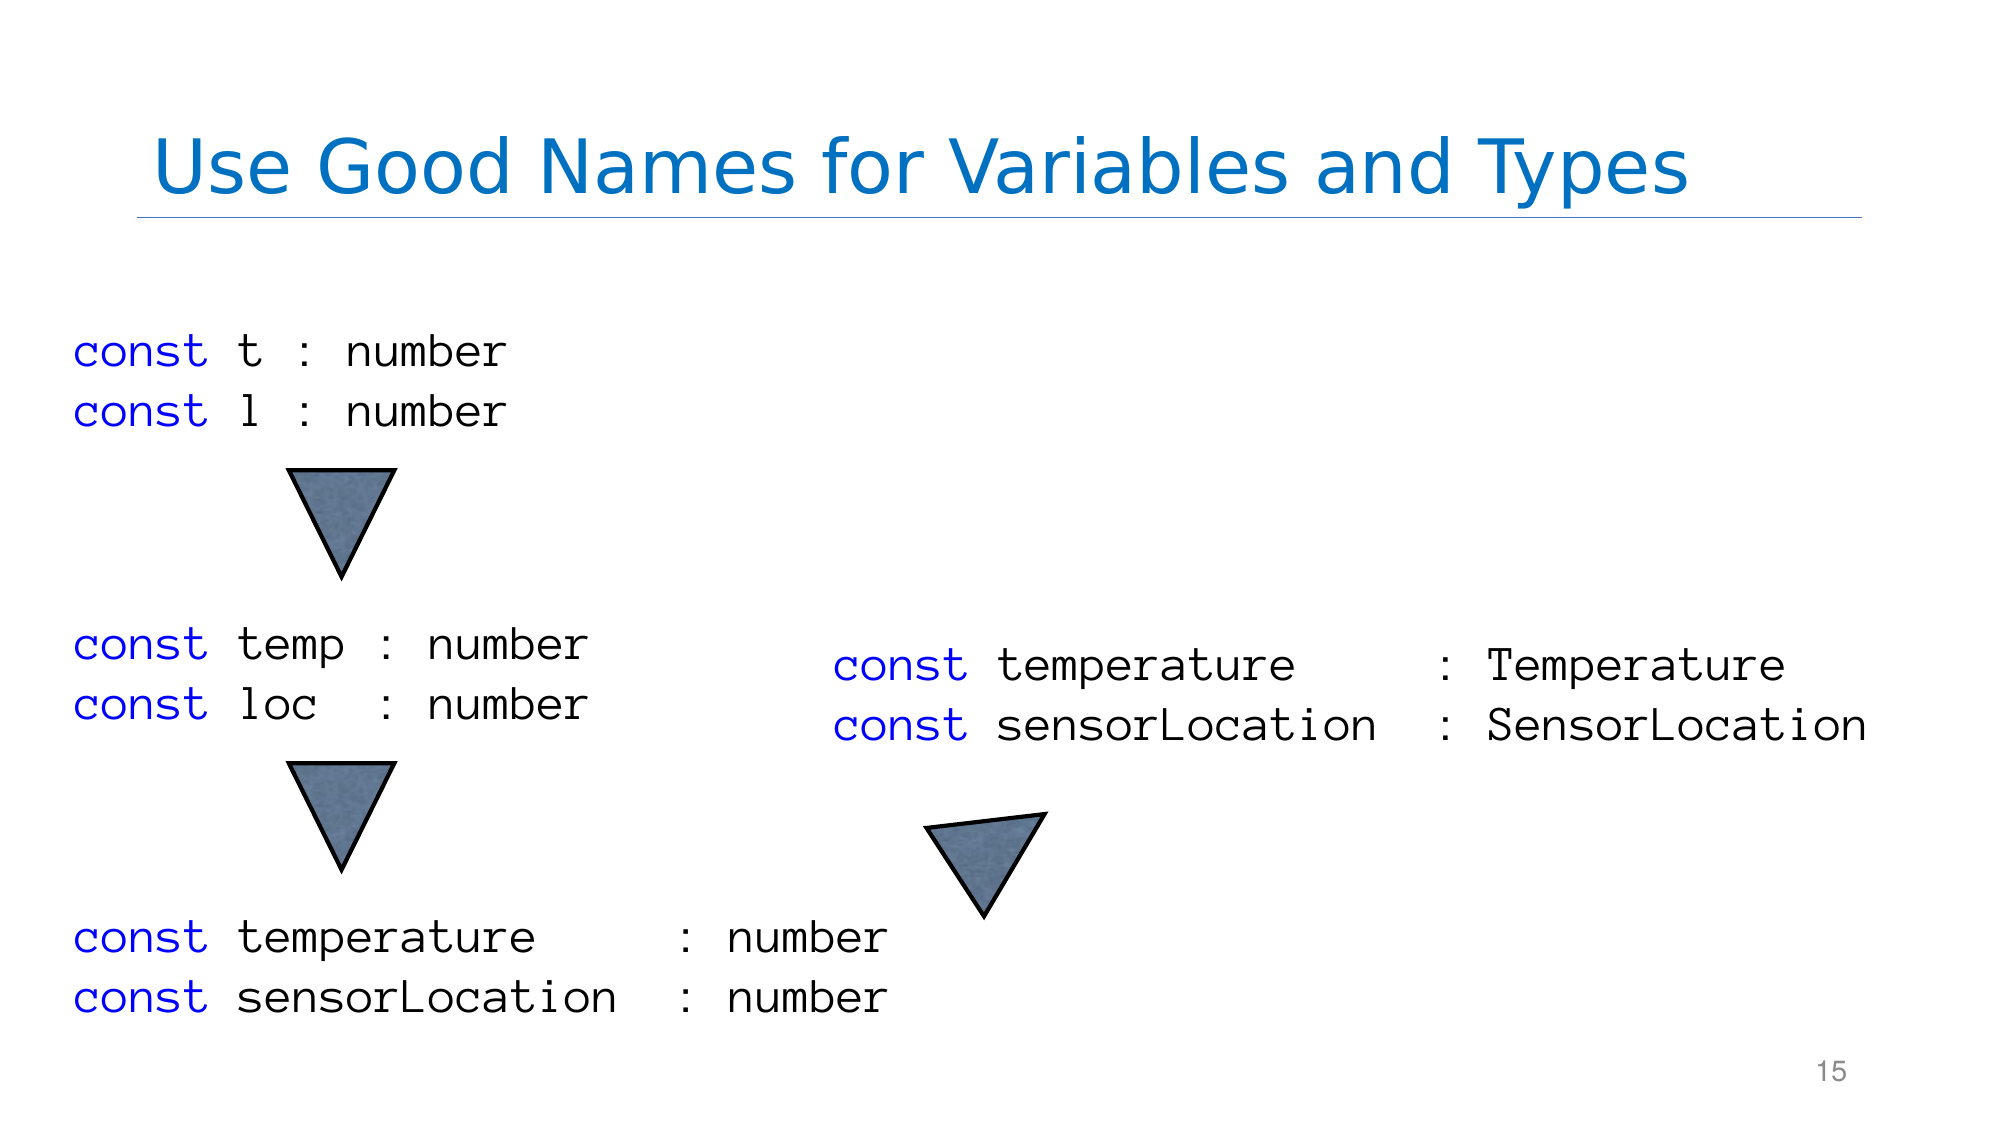

# Use Good Names for Variables and Types
const t : number
const l : number

const temp : number
const loc  : number
const temperature     : Temperature
const sensorLocation  : SensorLocation

const temperature     : number
const sensorLocation  : number
15